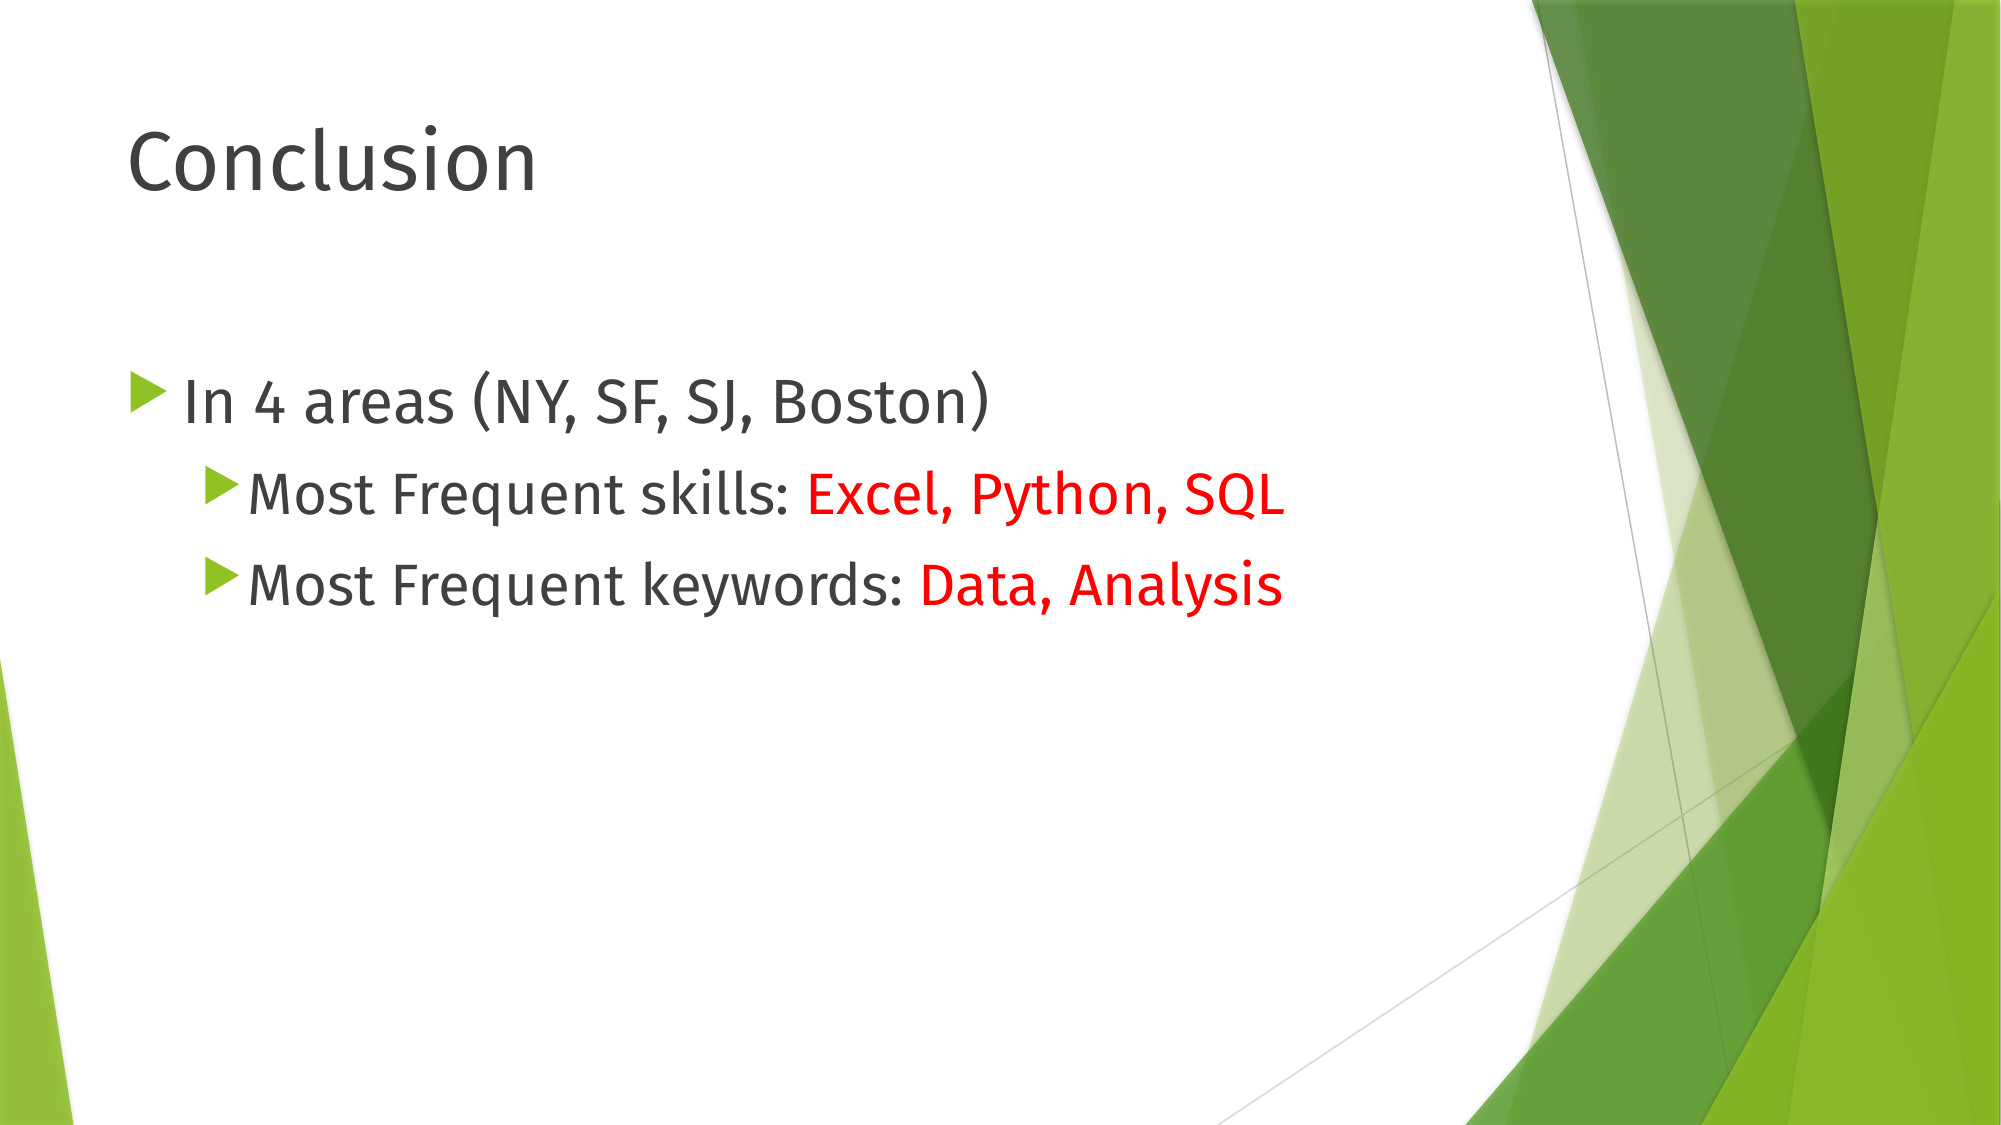

# Conclusion
In 4 areas (NY, SF, SJ, Boston)
Most Frequent skills: Excel, Python, SQL
Most Frequent keywords: Data, Analysis